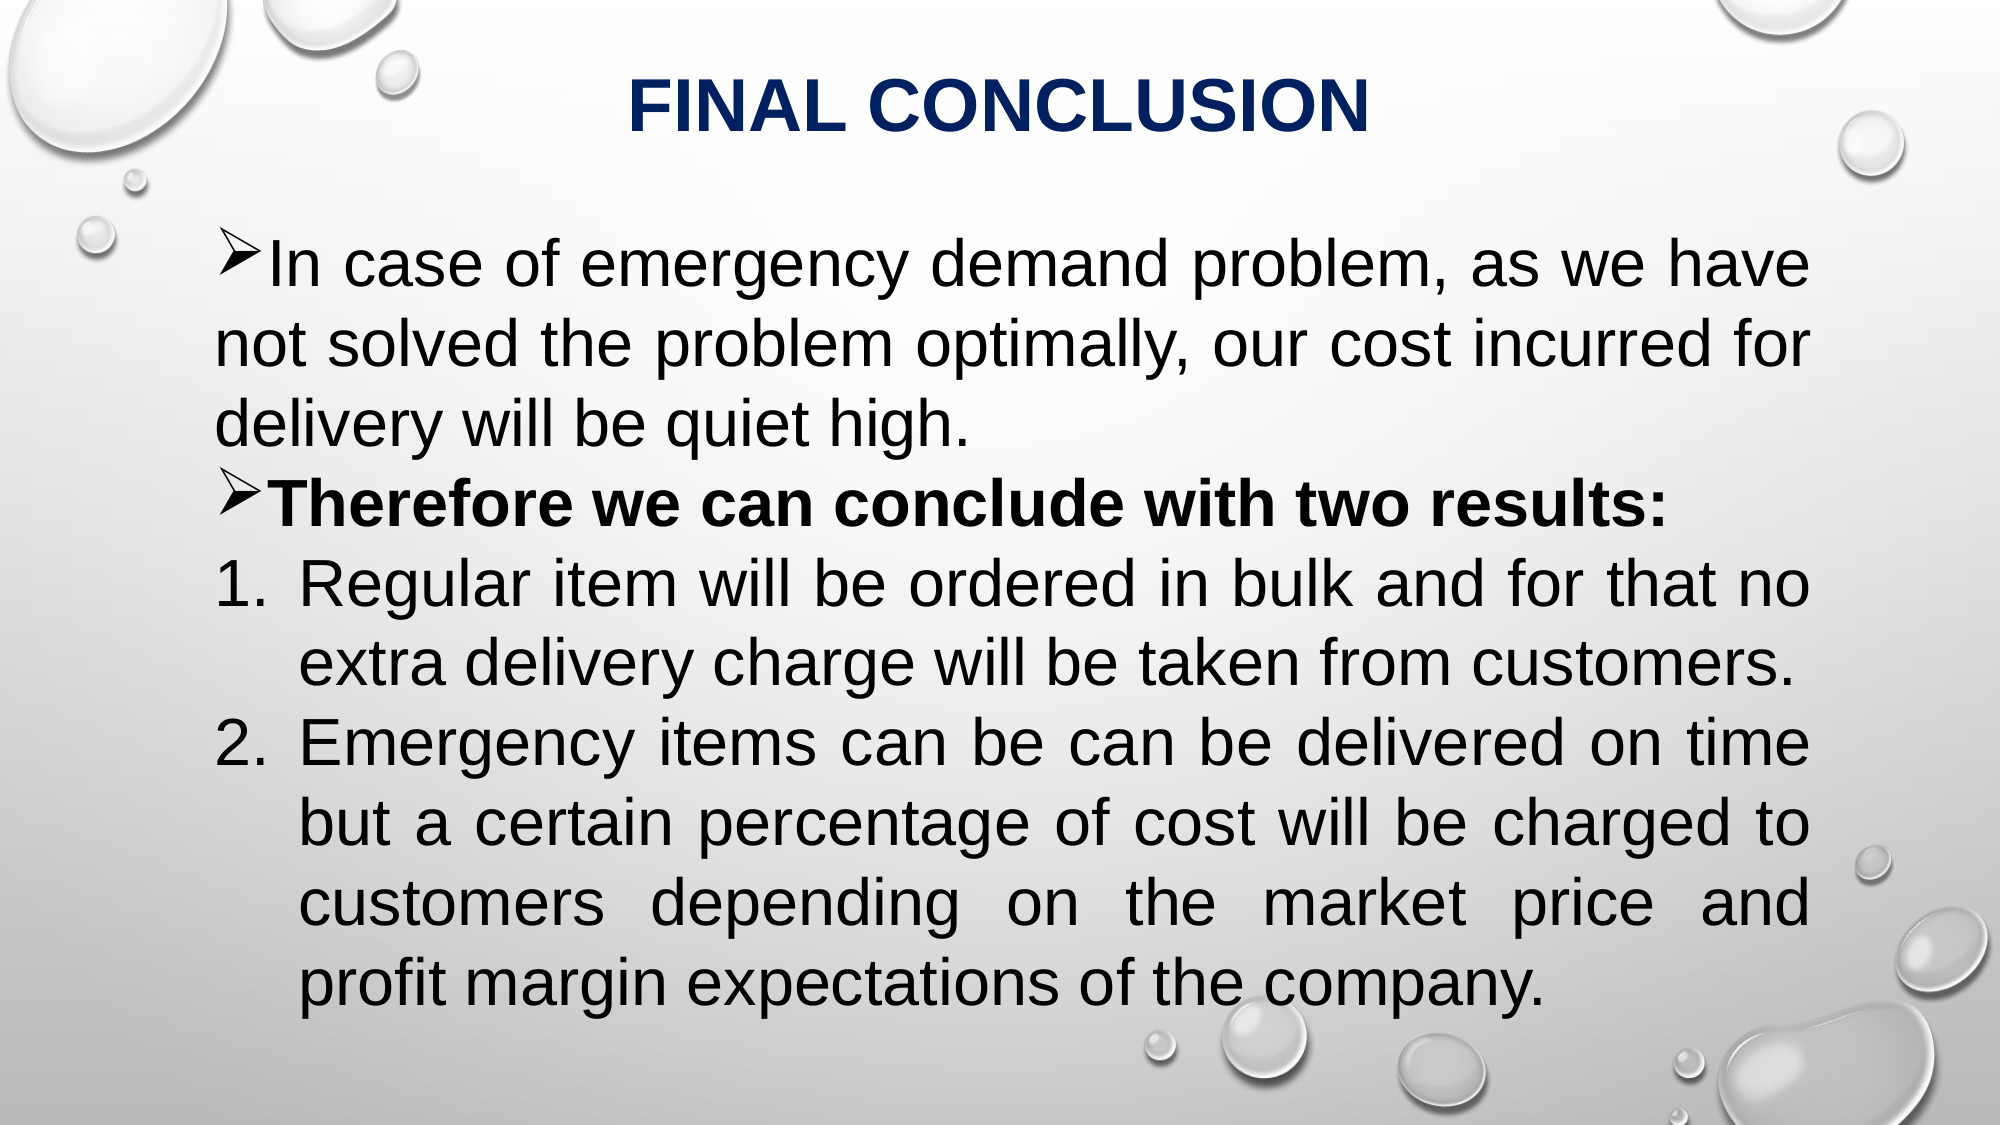

Final conclusion
In case of emergency demand problem, as we have not solved the problem optimally, our cost incurred for delivery will be quiet high.
Therefore we can conclude with two results:
Regular item will be ordered in bulk and for that no extra delivery charge will be taken from customers.
Emergency items can be can be delivered on time but a certain percentage of cost will be charged to customers depending on the market price and profit margin expectations of the company.